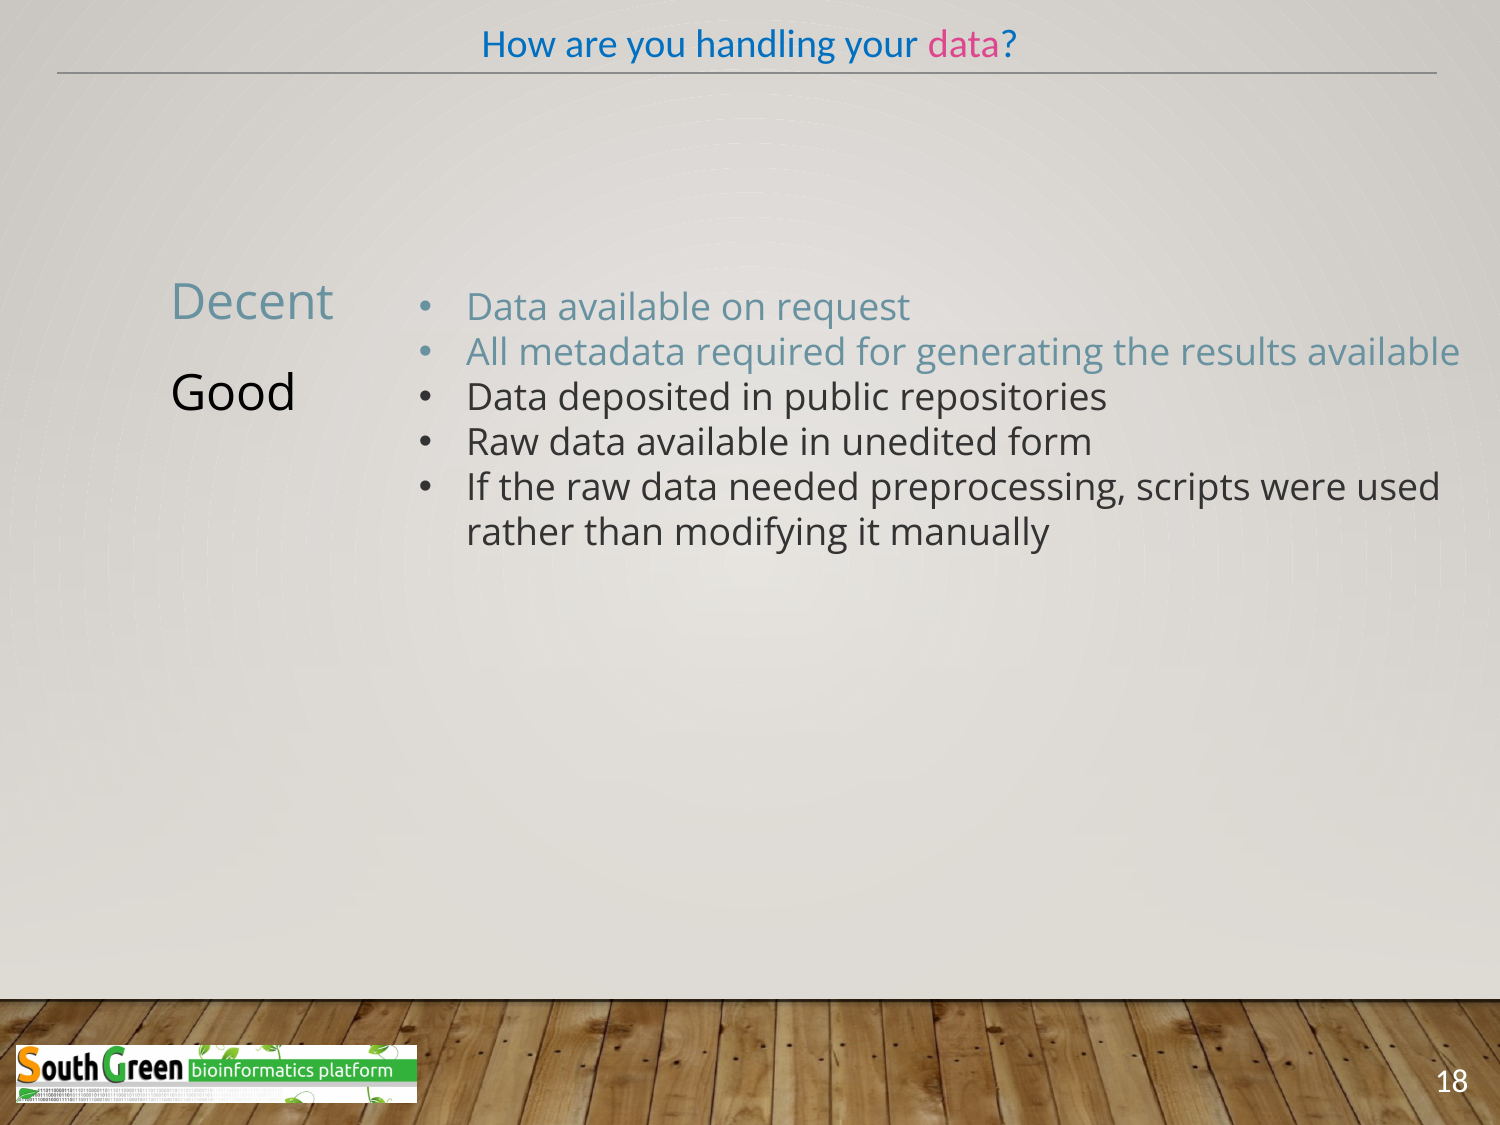

How are you handling your data?

Decent
Data available on request
All metadata required for generating the results available
Data deposited in public repositories
Raw data available in unedited form
If the raw data needed preprocessing, scripts were used rather than modifying it manually

Good
18